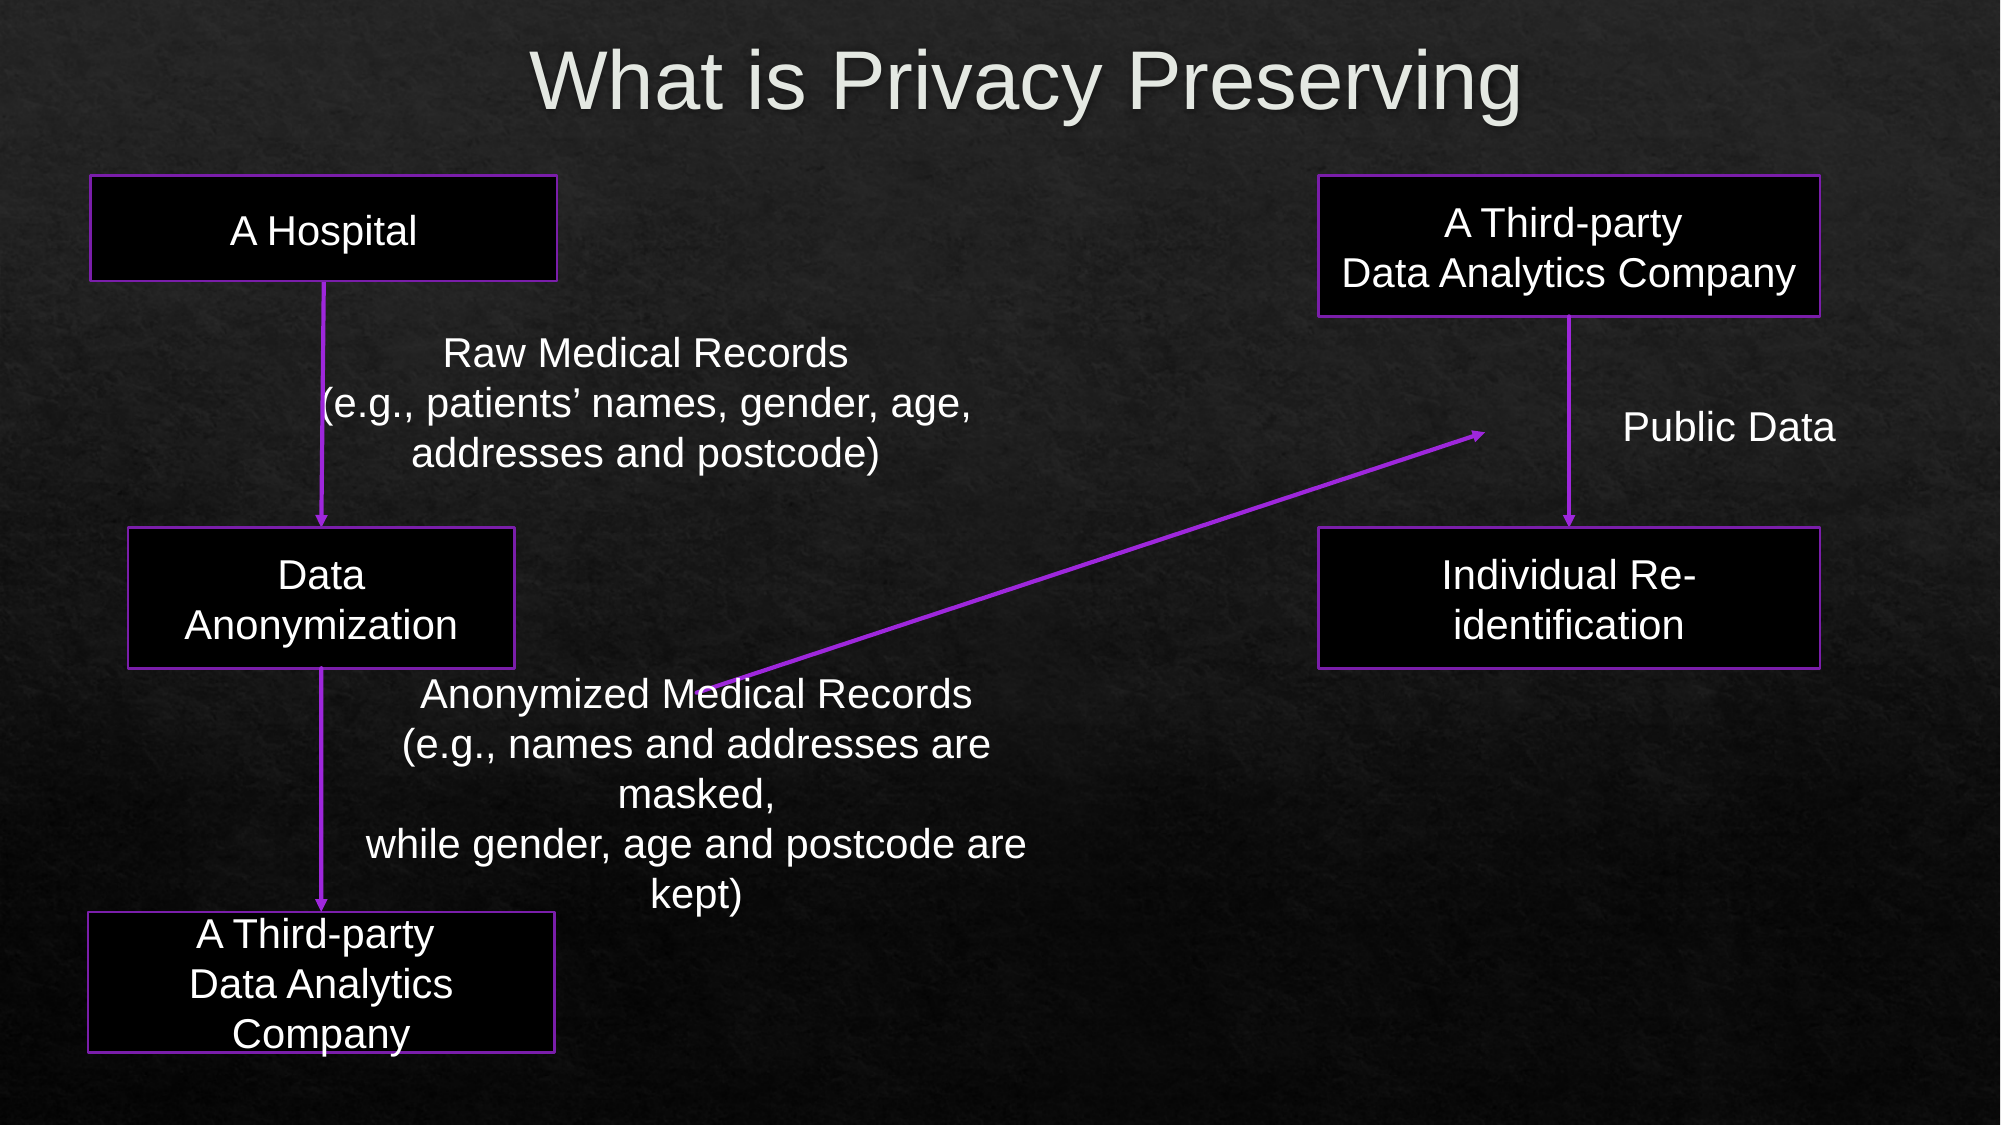

# What is Privacy Preserving
A Hospital
A Third-party
Data Analytics Company
Raw Medical Records
(e.g., patients’ names, gender, age, addresses and postcode)
Public Data
Data Anonymization
Individual Re-identification
Anonymized Medical Records
(e.g., names and addresses are masked,
while gender, age and postcode are kept)
A Third-party
Data Analytics Company